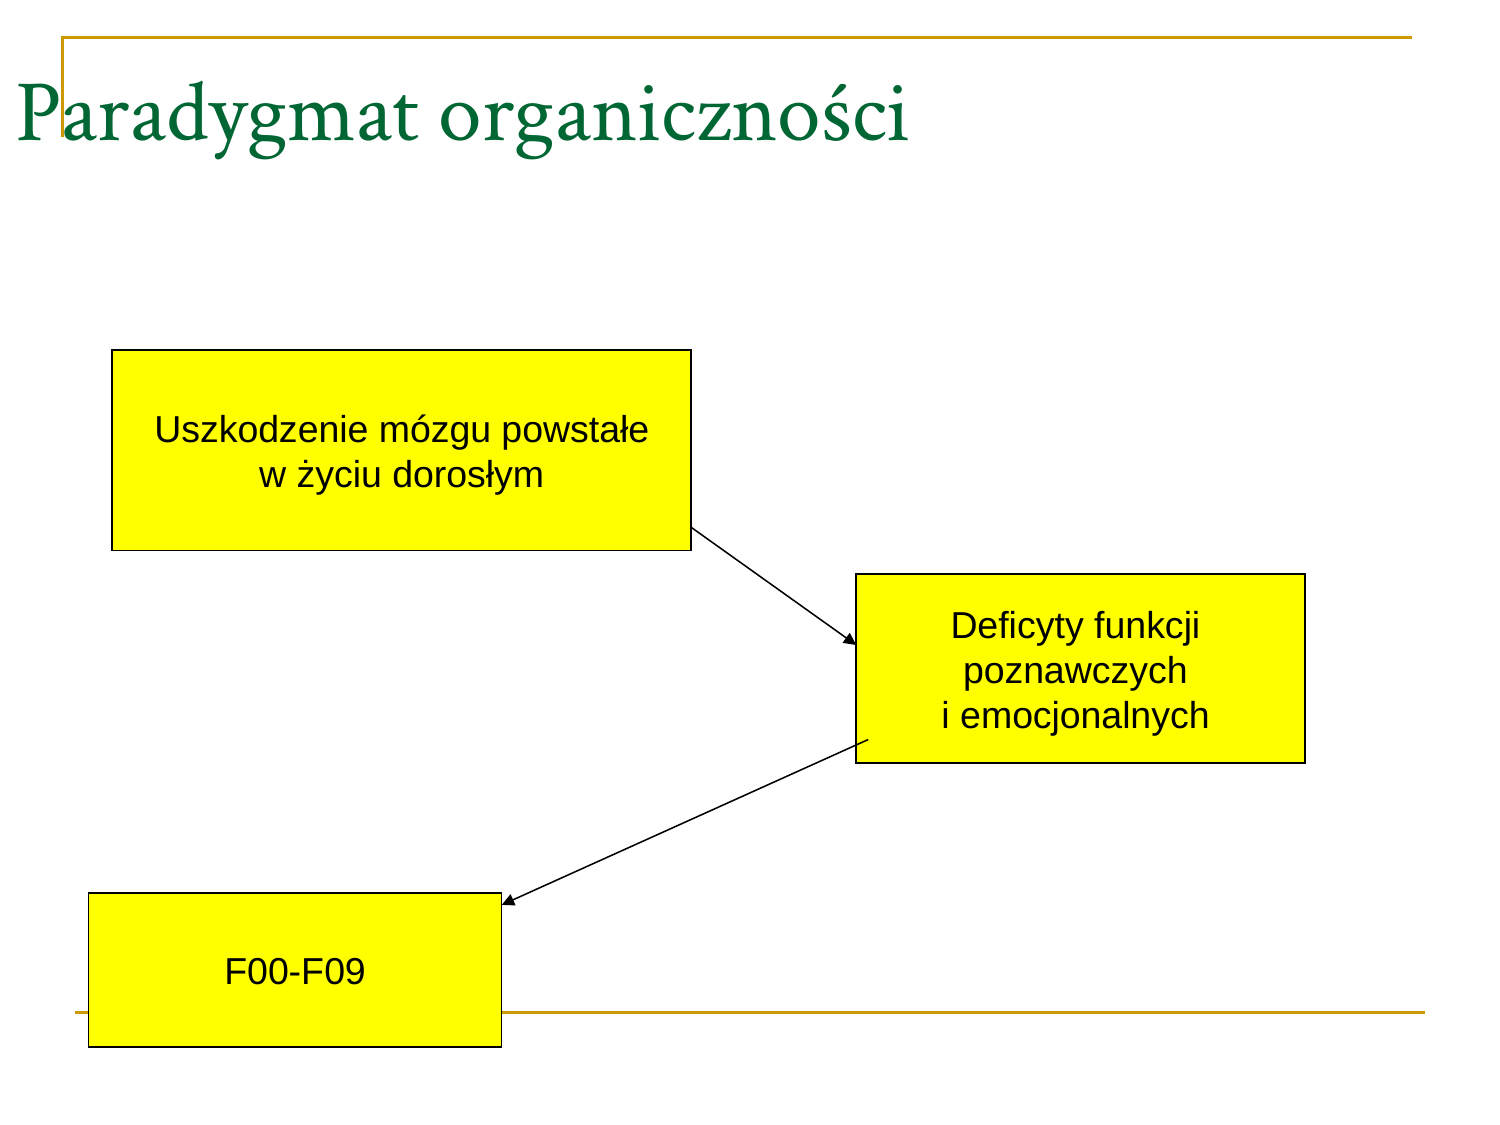

Paradygmat organiczności
Uszkodzenie mózgu powstałe
w życiu dorosłym
Deficyty funkcji
poznawczych
i emocjonalnych
F00-F09